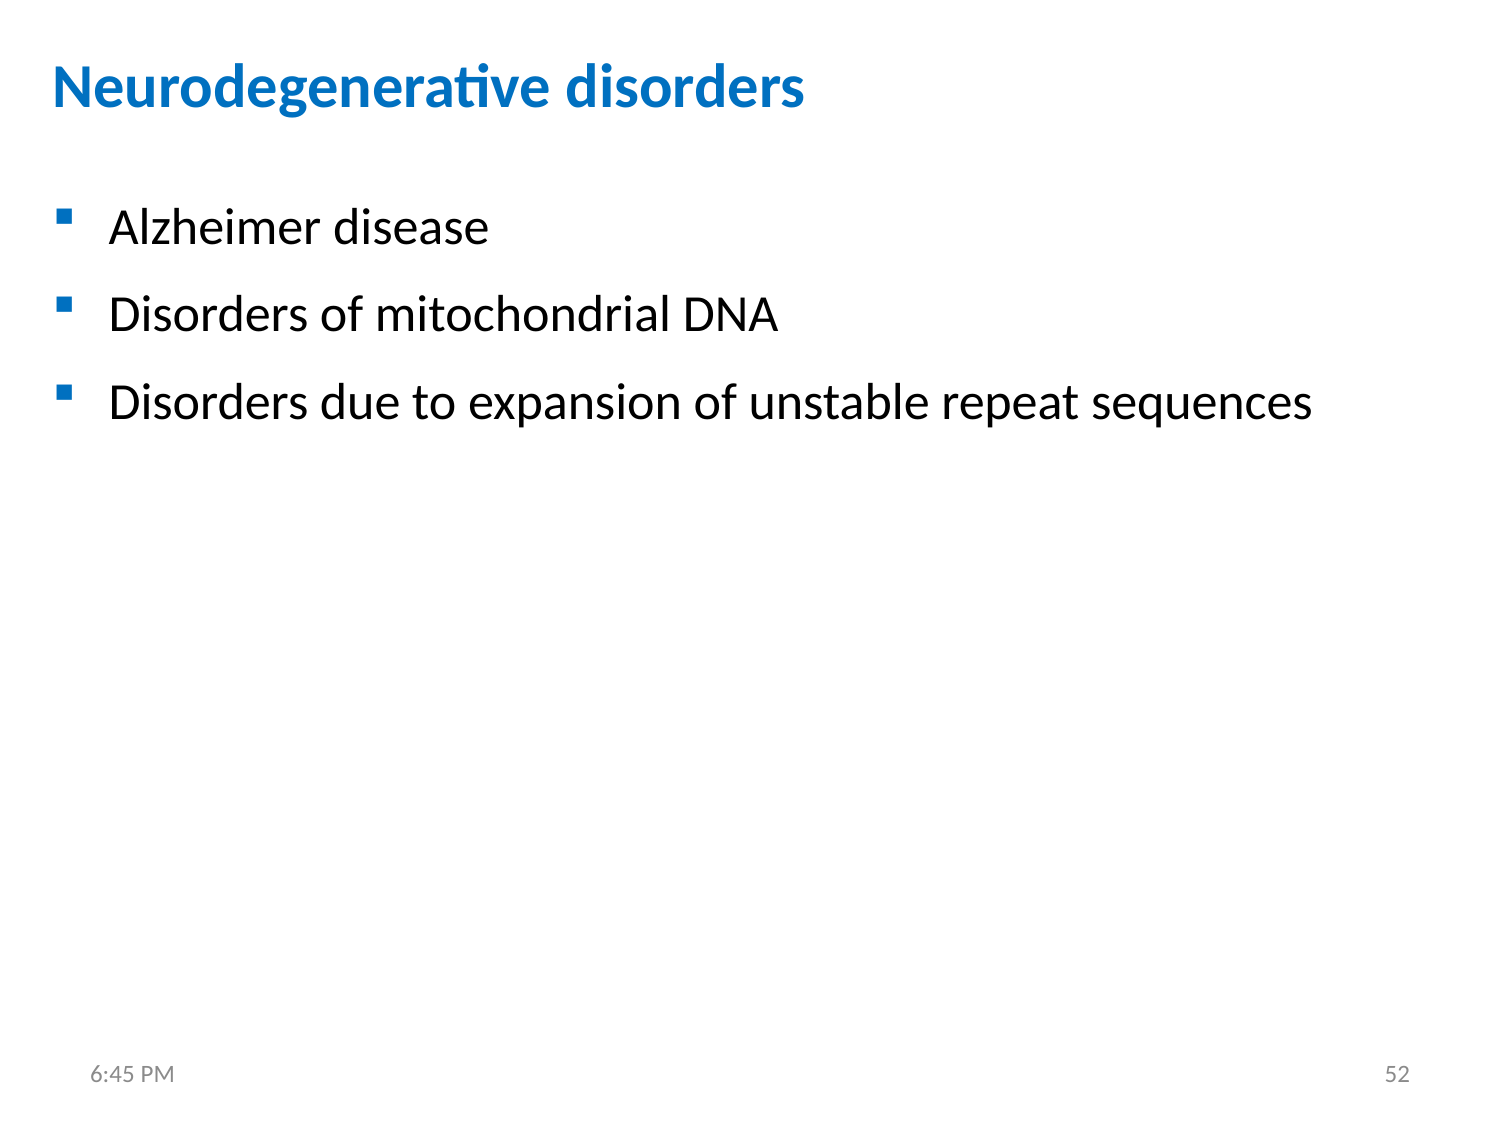

Neurodegenerative disorders

Alzheimer disease
Disorders of mitochondrial DNA
Disorders due to expansion of unstable repeat sequences
6:45 PM
52